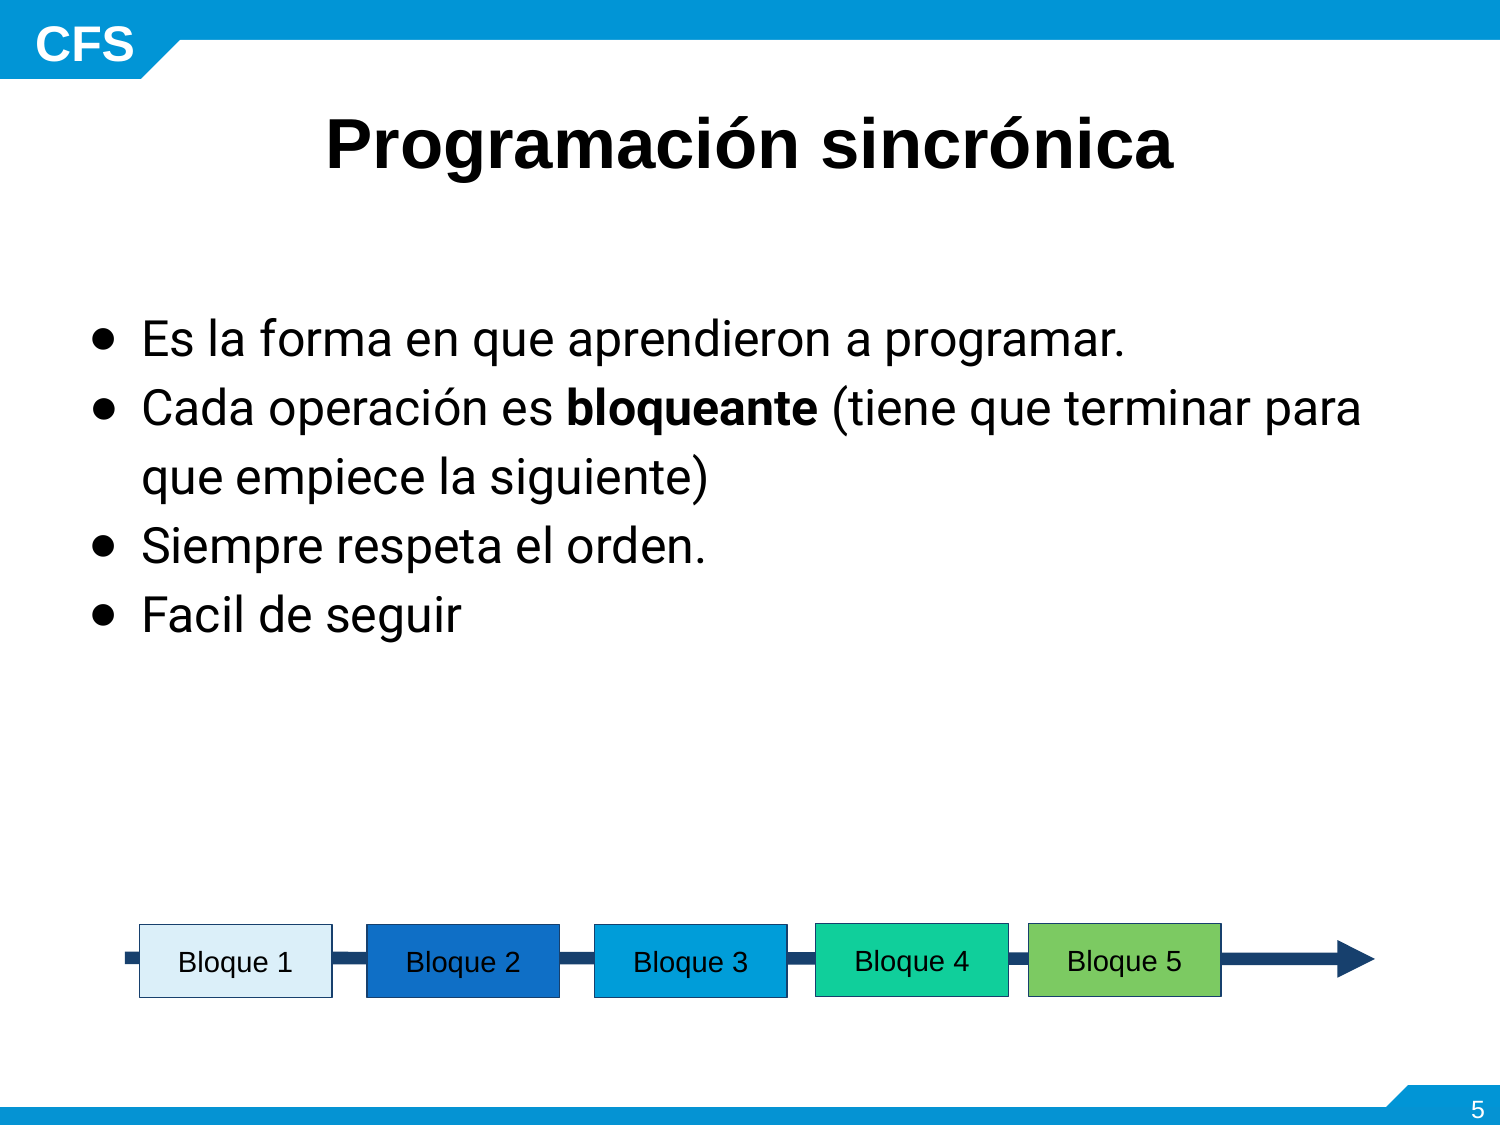

# Programación sincrónica
Es la forma en que aprendieron a programar.
Cada operación es bloqueante (tiene que terminar para que empiece la siguiente)
Siempre respeta el orden.
Facil de seguir

Bloque 4
Bloque 5
Bloque 1
Bloque 2
Bloque 3
5